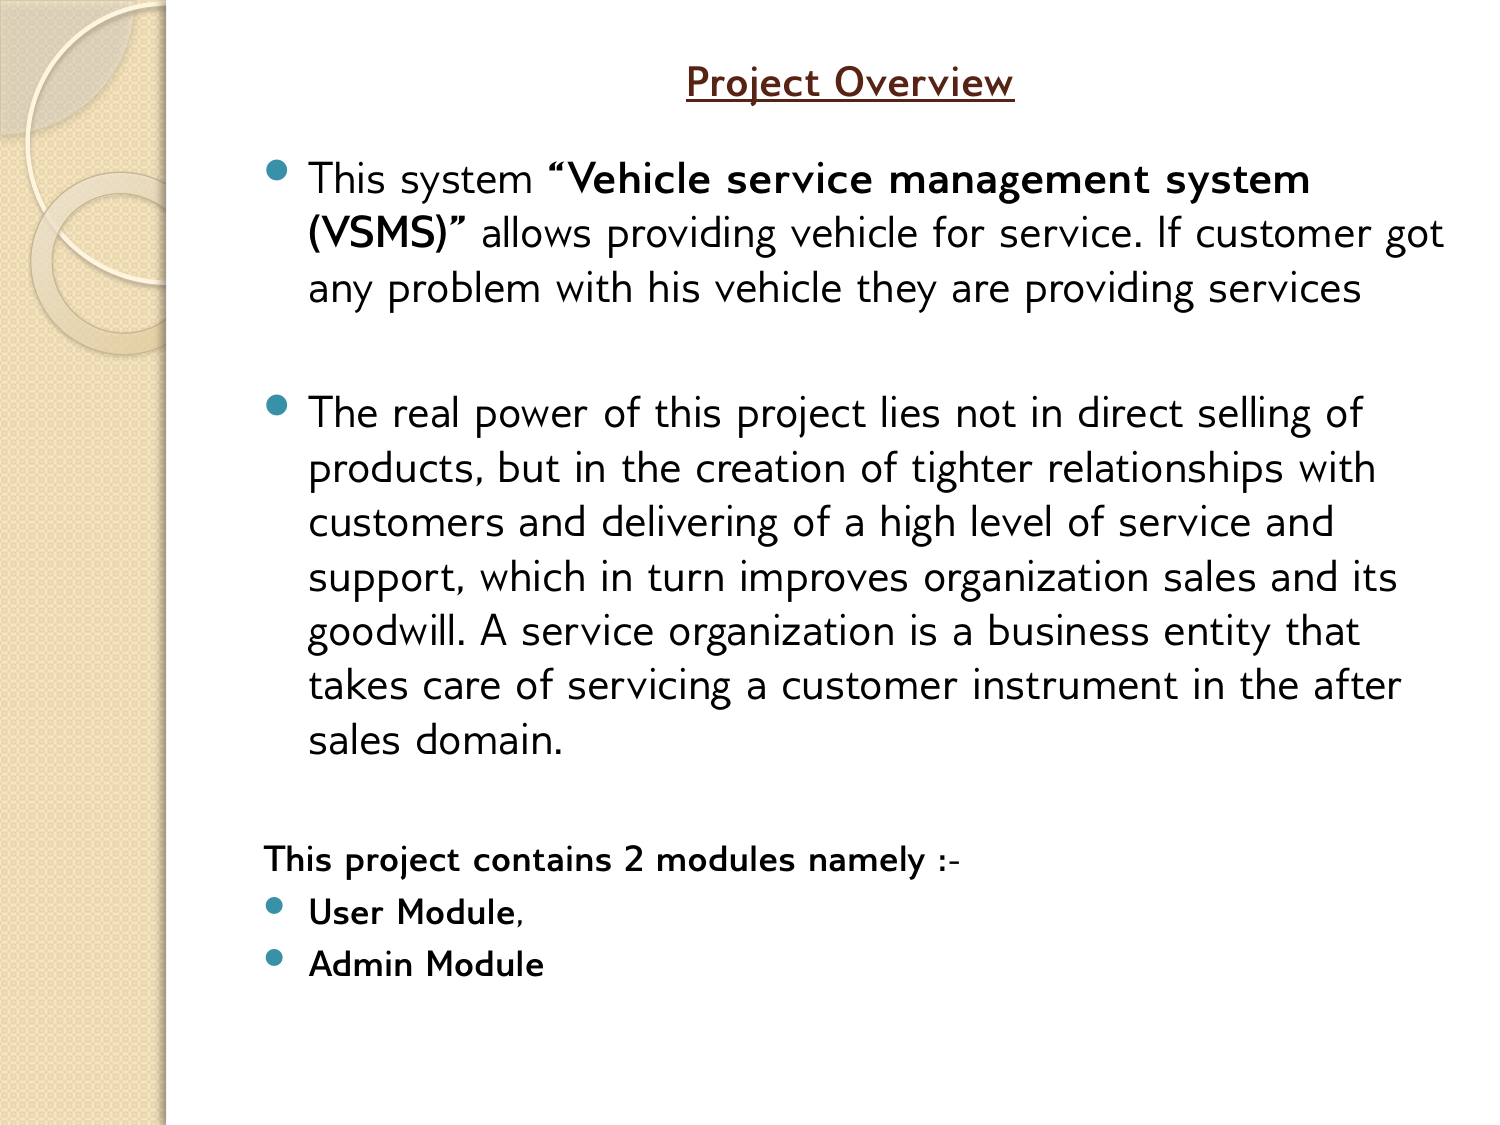

# Project Overview
This system “Vehicle service management system (VSMS)” allows providing vehicle for service. If customer got any problem with his vehicle they are providing services

The real power of this project lies not in direct selling of products, but in the creation of tighter relationships with customers and delivering of a high level of service and support, which in turn improves organization sales and its goodwill. A service organization is a business entity that takes care of servicing a customer instrument in the after sales domain.

This project contains 2 modules namely :-
User Module,
Admin Module